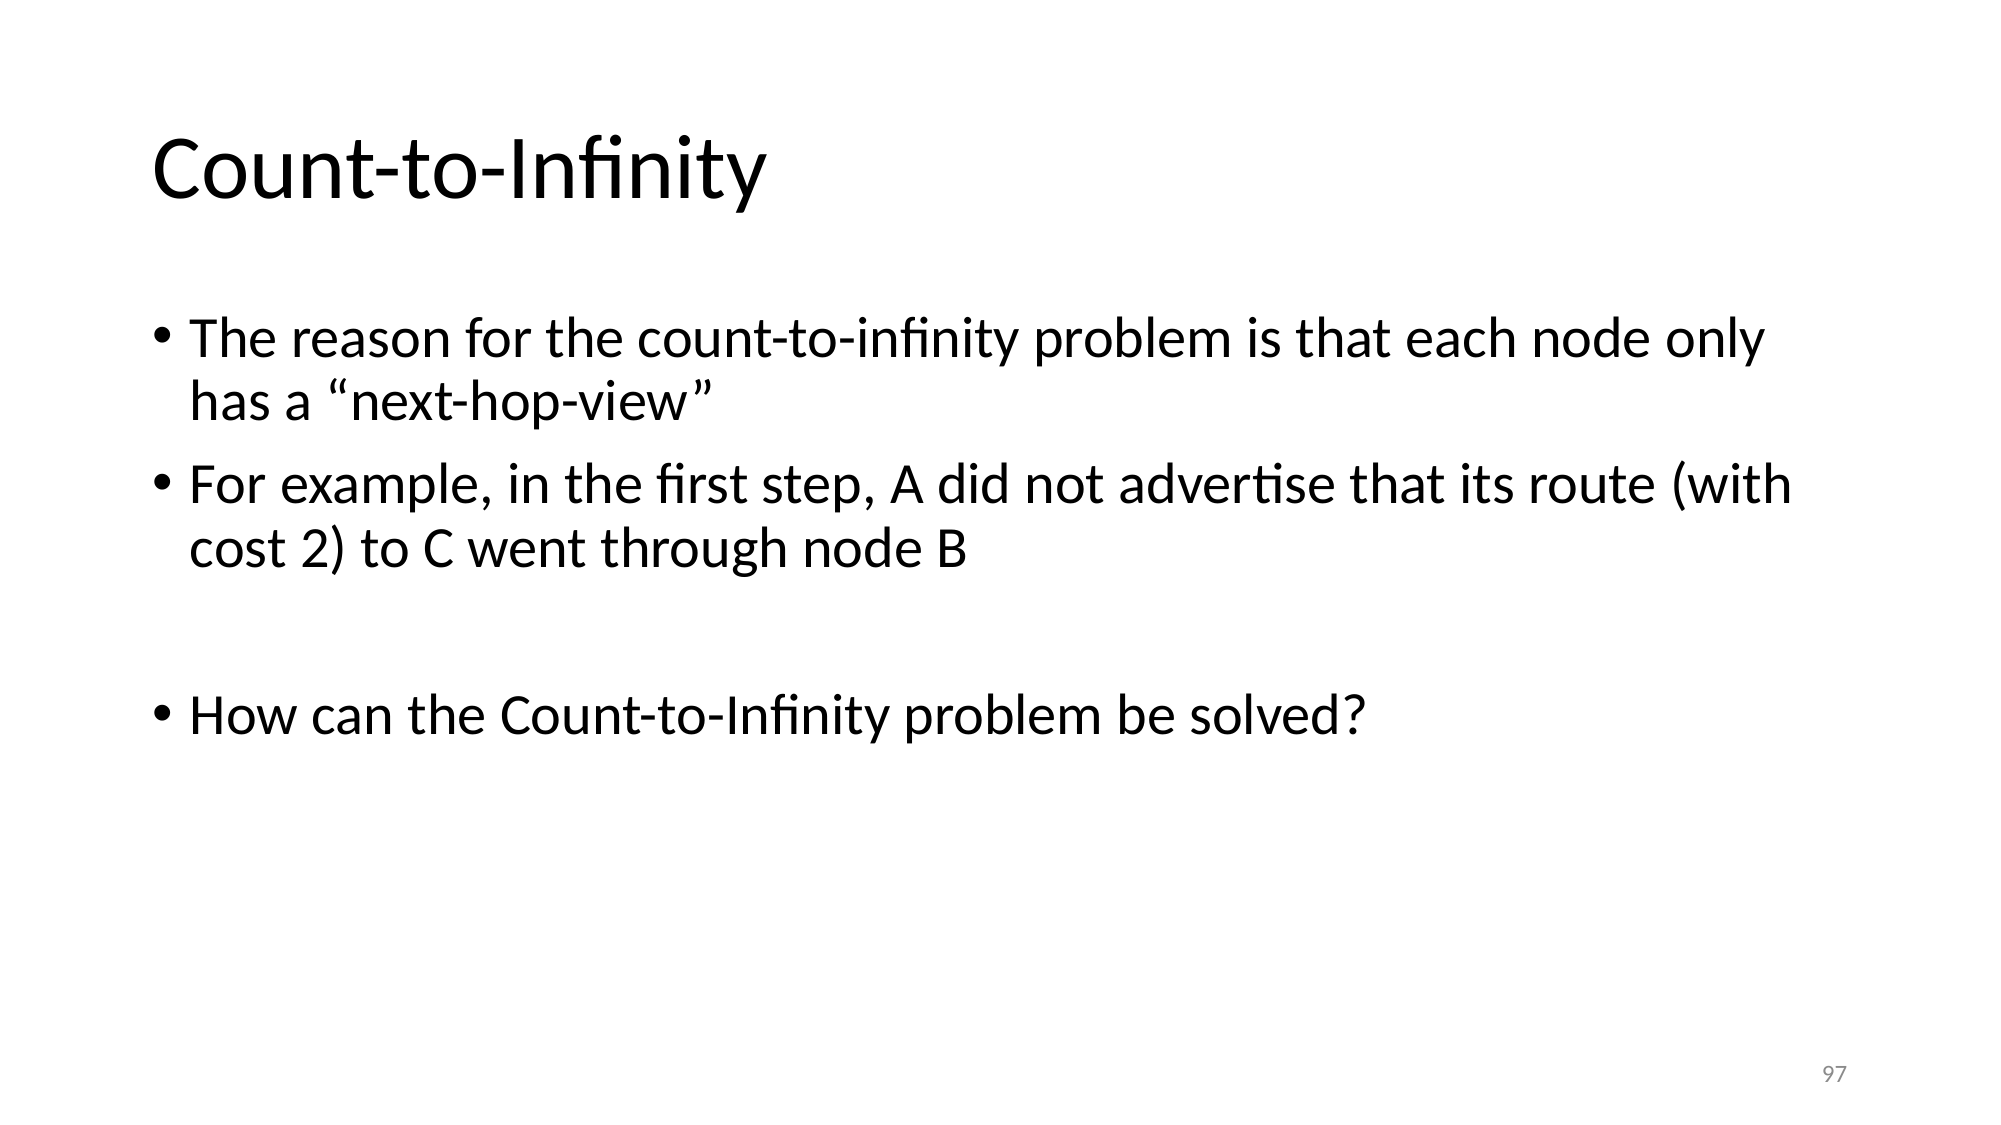

# Count-to-Infinity
The reason for the count-to-infinity problem is that each node only has a “next-hop-view”
For example, in the first step, A did not advertise that its route (with cost 2) to C went through node B

How can the Count-to-Infinity problem be solved?

97